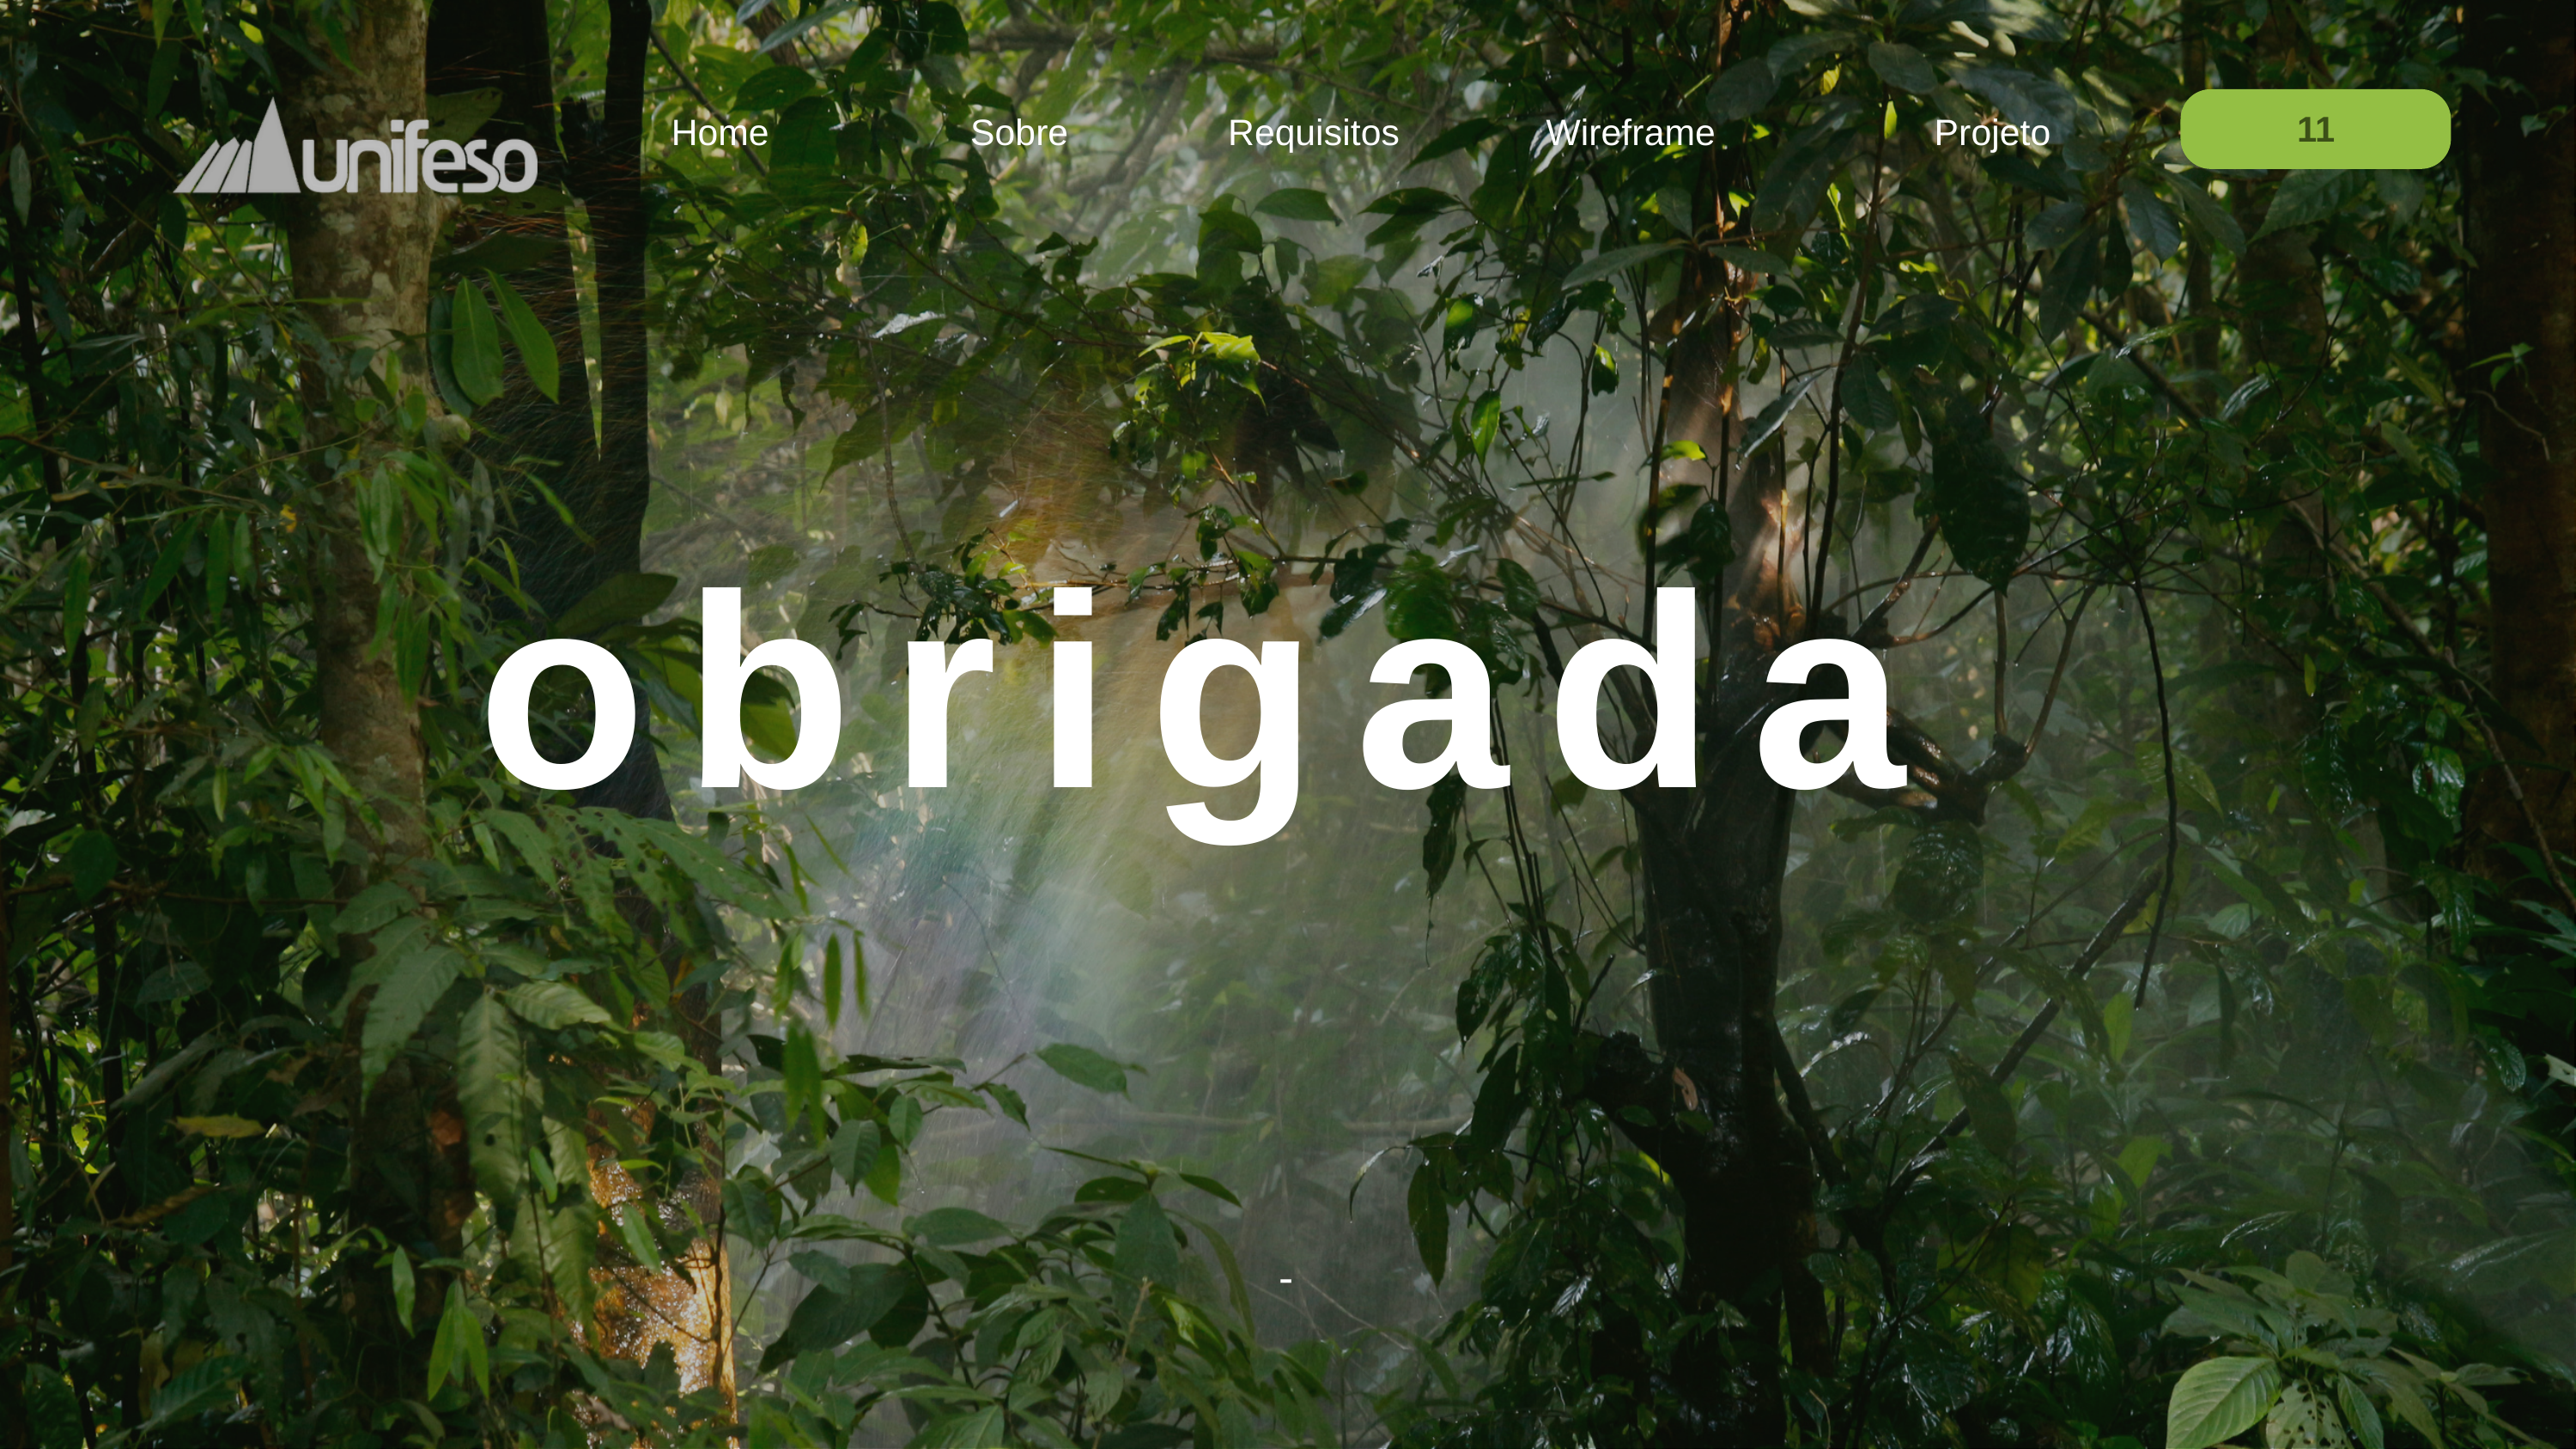

11
Home
Wireframe
Projeto
Sobre
Requisitos
obrigada
-